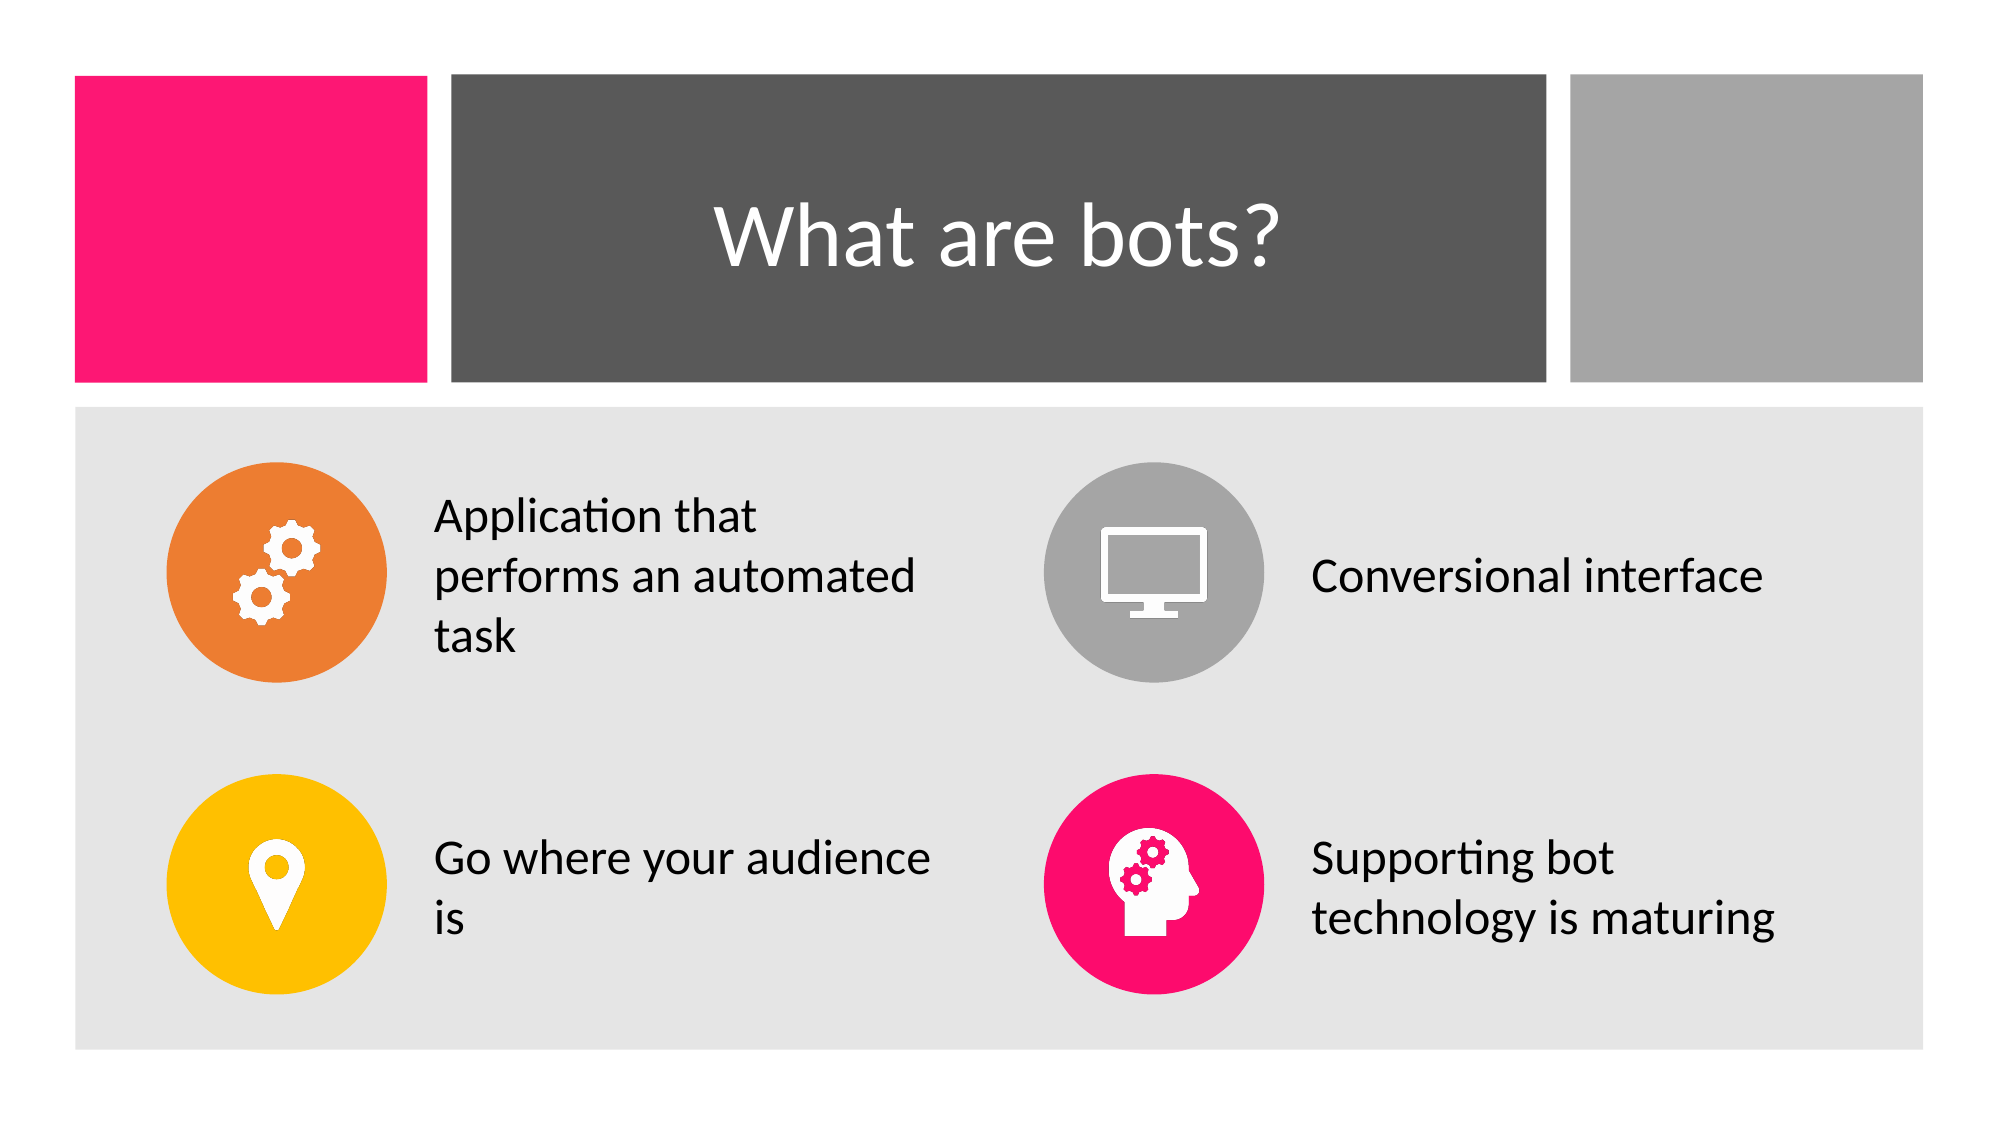

# What are bots?

Application that performs an automated task
Conversional interface
Go where your audience is
Supporting bot technology is maturing